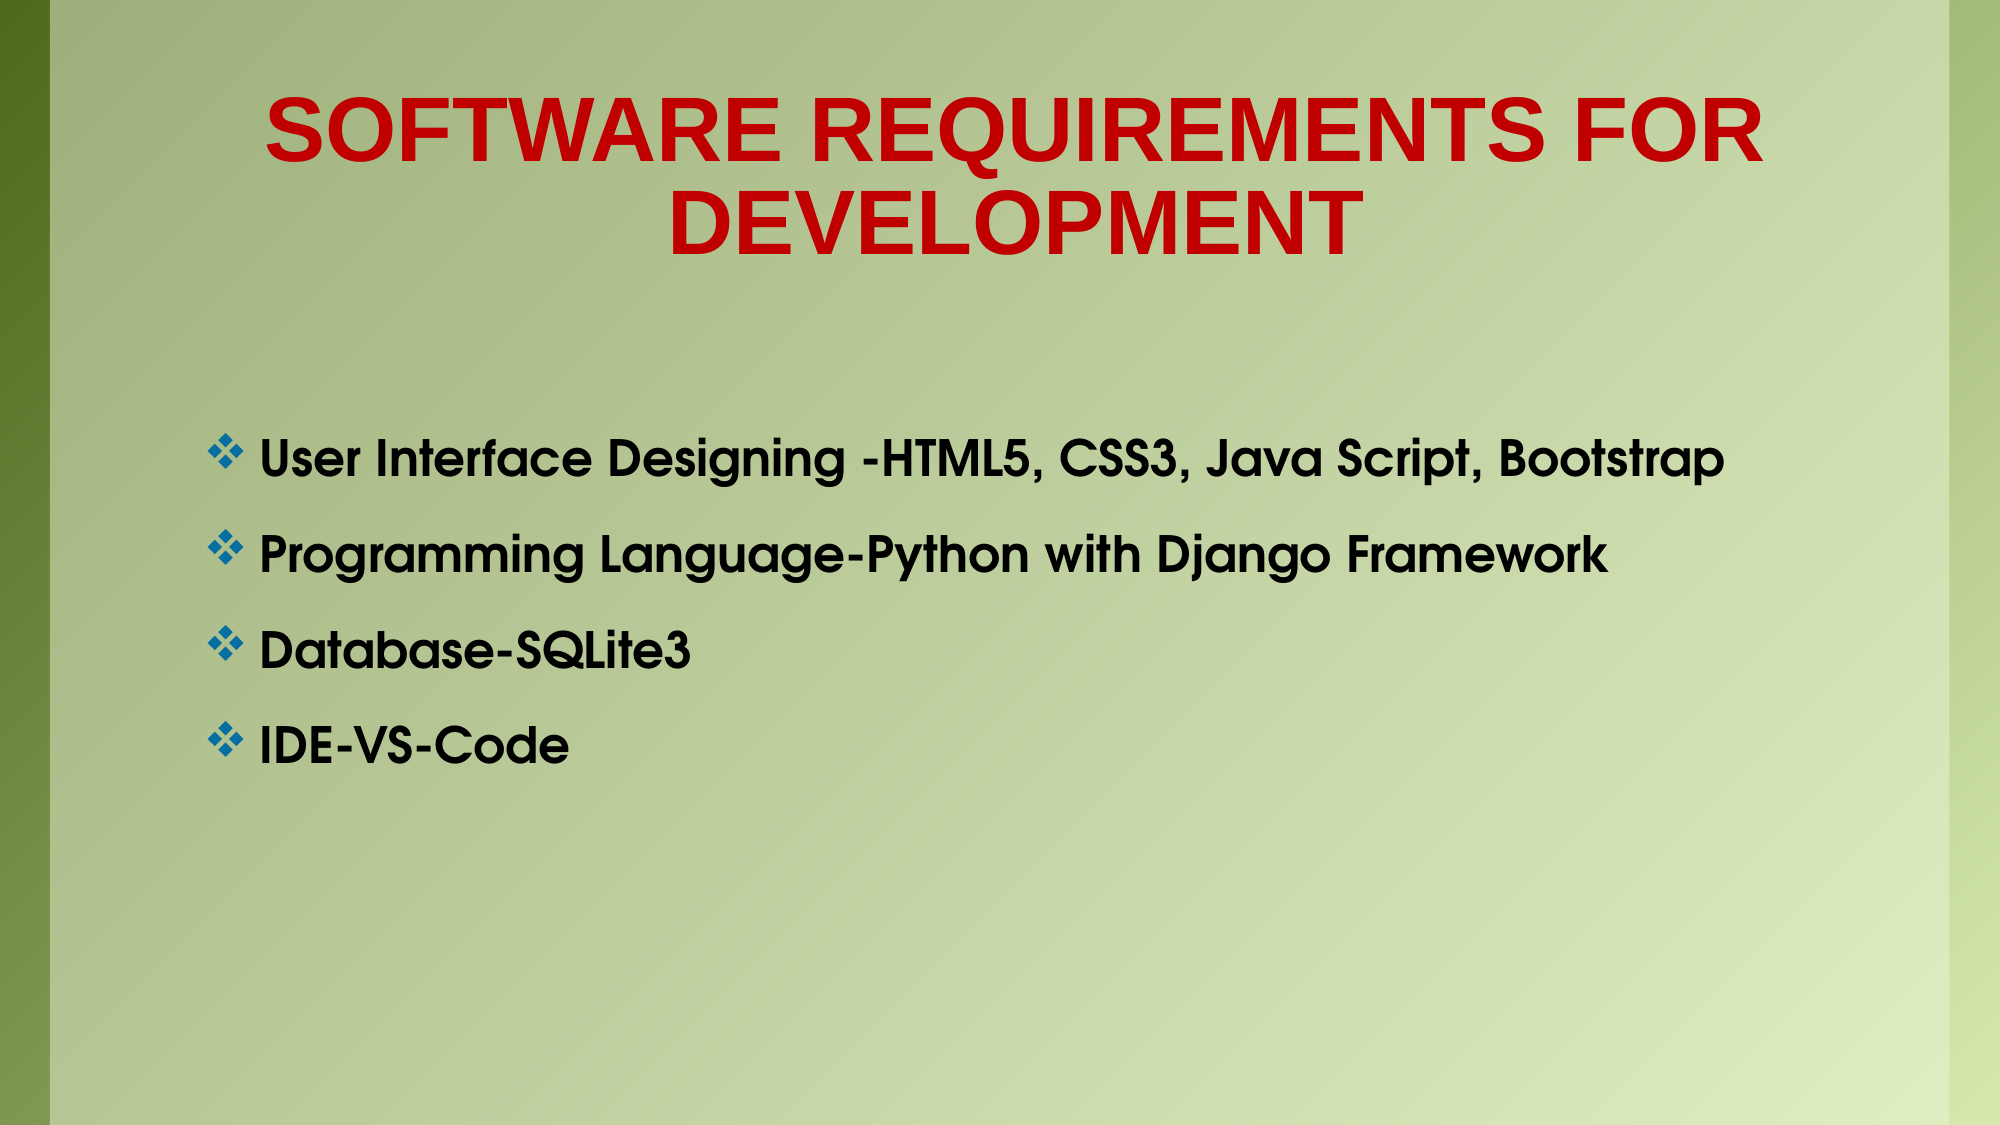

SOFTWARE REQUIREMENTS FOR DEVELOPMENT
User Interface Designing -HTML5, CSS3, Java Script, Bootstrap
Programming Language-Python with Django Framework
Database-SQLite3
IDE-VS-Code